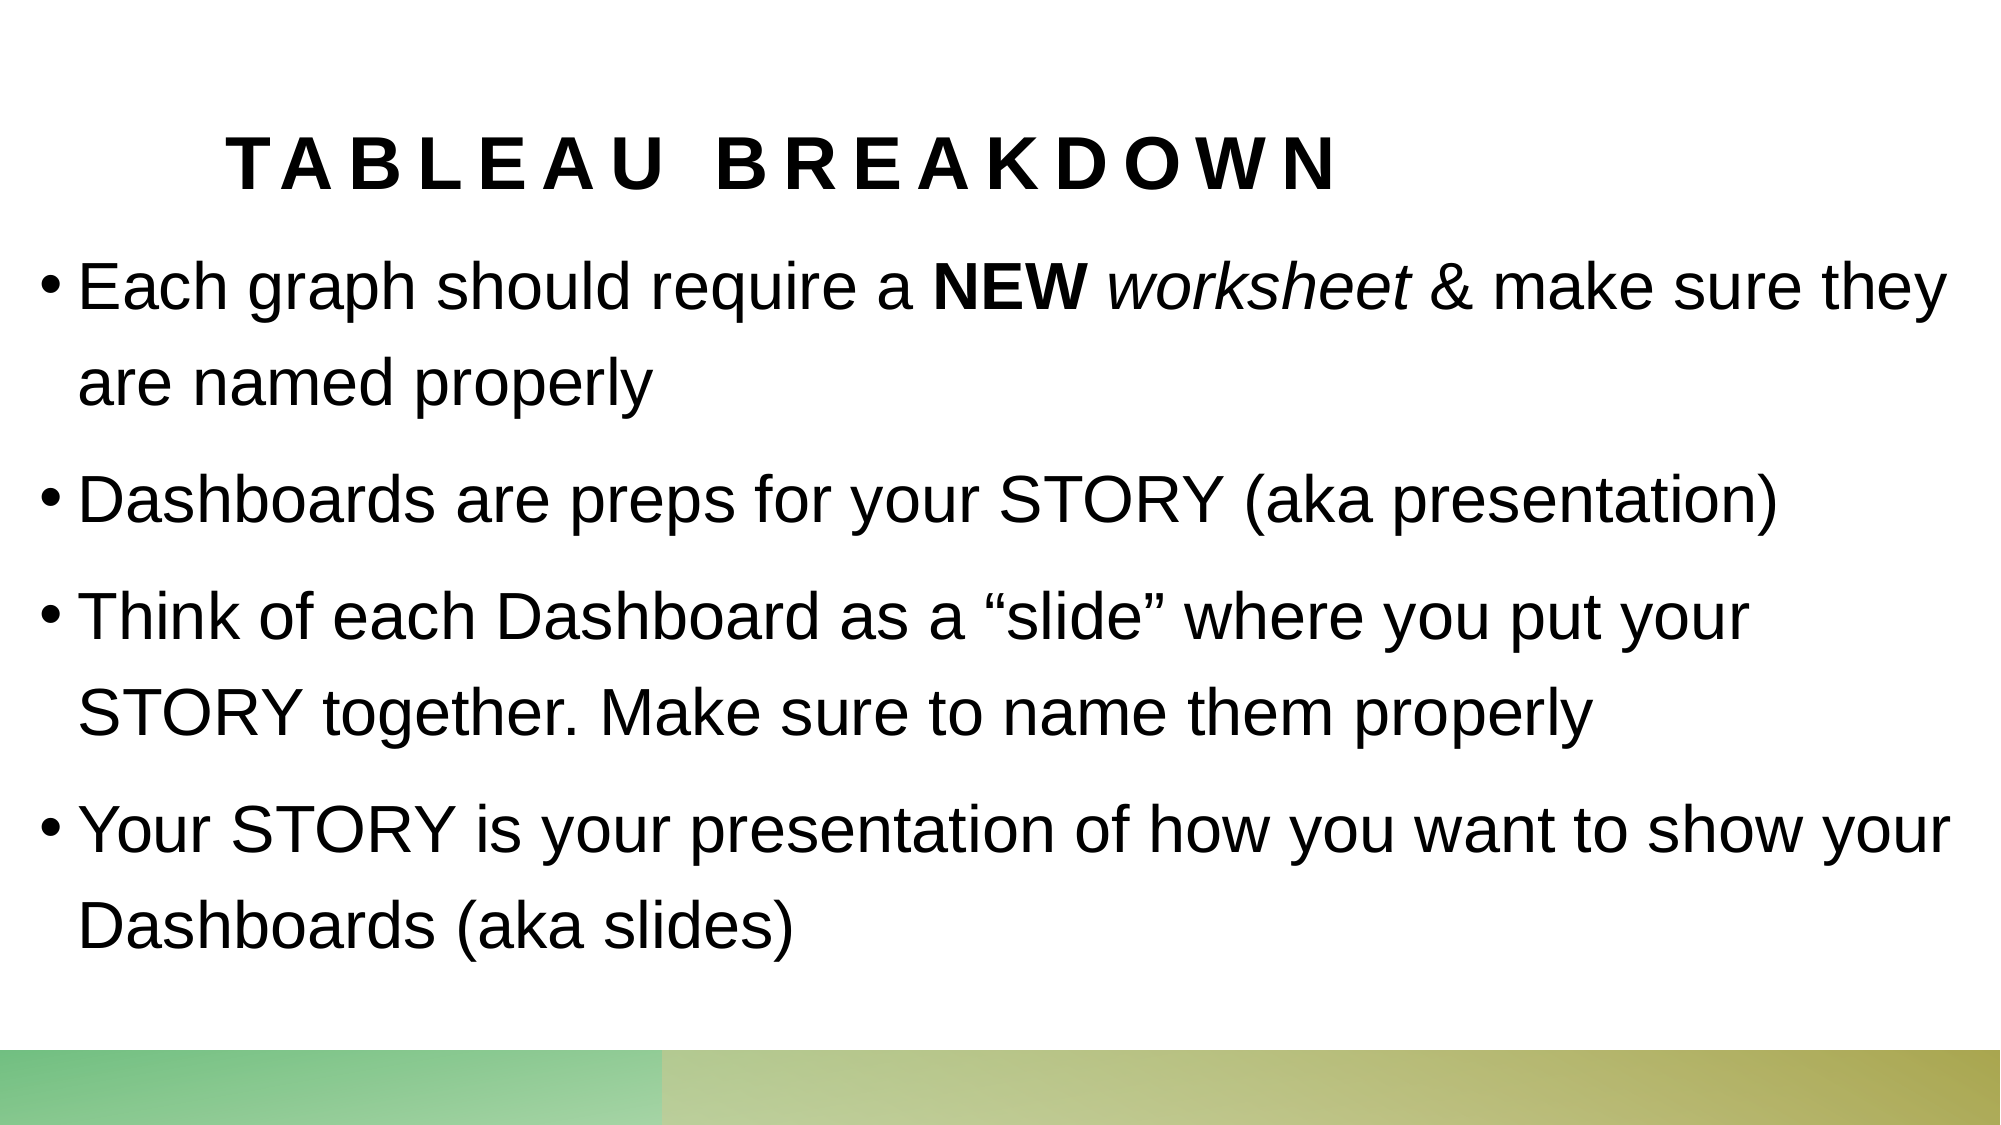

# Tableau breakdown
Each graph should require a NEW worksheet & make sure they are named properly
Dashboards are preps for your STORY (aka presentation)
Think of each Dashboard as a “slide” where you put your STORY together. Make sure to name them properly
Your STORY is your presentation of how you want to show your Dashboards (aka slides)